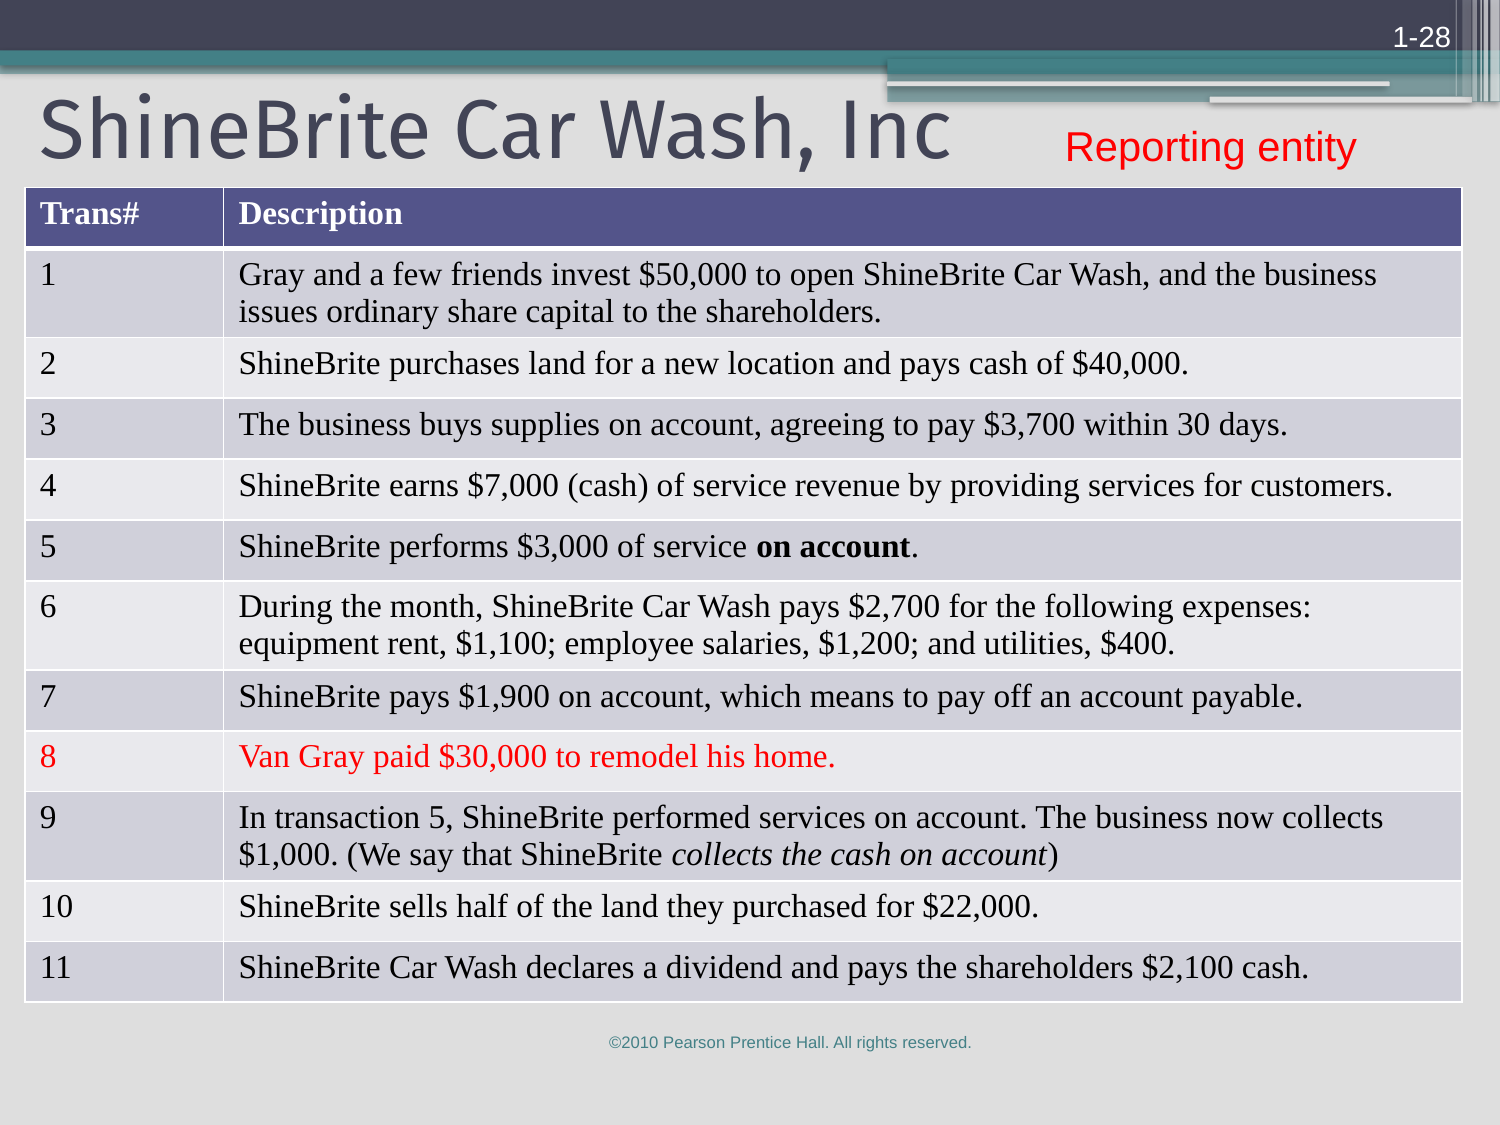

1-28
# ShineBrite Car Wash, Inc
Reporting entity
| Trans# | Description |
| --- | --- |
| 1 | Gray and a few friends invest $50,000 to open ShineBrite Car Wash, and the business issues ordinary share capital to the shareholders. |
| 2 | ShineBrite purchases land for a new location and pays cash of $40,000. |
| 3 | The business buys supplies on account, agreeing to pay $3,700 within 30 days. |
| 4 | ShineBrite earns $7,000 (cash) of service revenue by providing services for customers. |
| 5 | ShineBrite performs $3,000 of service on account. |
| 6 | During the month, ShineBrite Car Wash pays $2,700 for the following expenses: equipment rent, $1,100; employee salaries, $1,200; and utilities, $400. |
| 7 | ShineBrite pays $1,900 on account, which means to pay off an account payable. |
| 8 | Van Gray paid $30,000 to remodel his home. |
| 9 | In transaction 5, ShineBrite performed services on account. The business now collects $1,000. (We say that ShineBrite collects the cash on account) |
| 10 | ShineBrite sells half of the land they purchased for $22,000. |
| 11 | ShineBrite Car Wash declares a dividend and pays the shareholders $2,100 cash. |
©2010 Pearson Prentice Hall. All rights reserved.